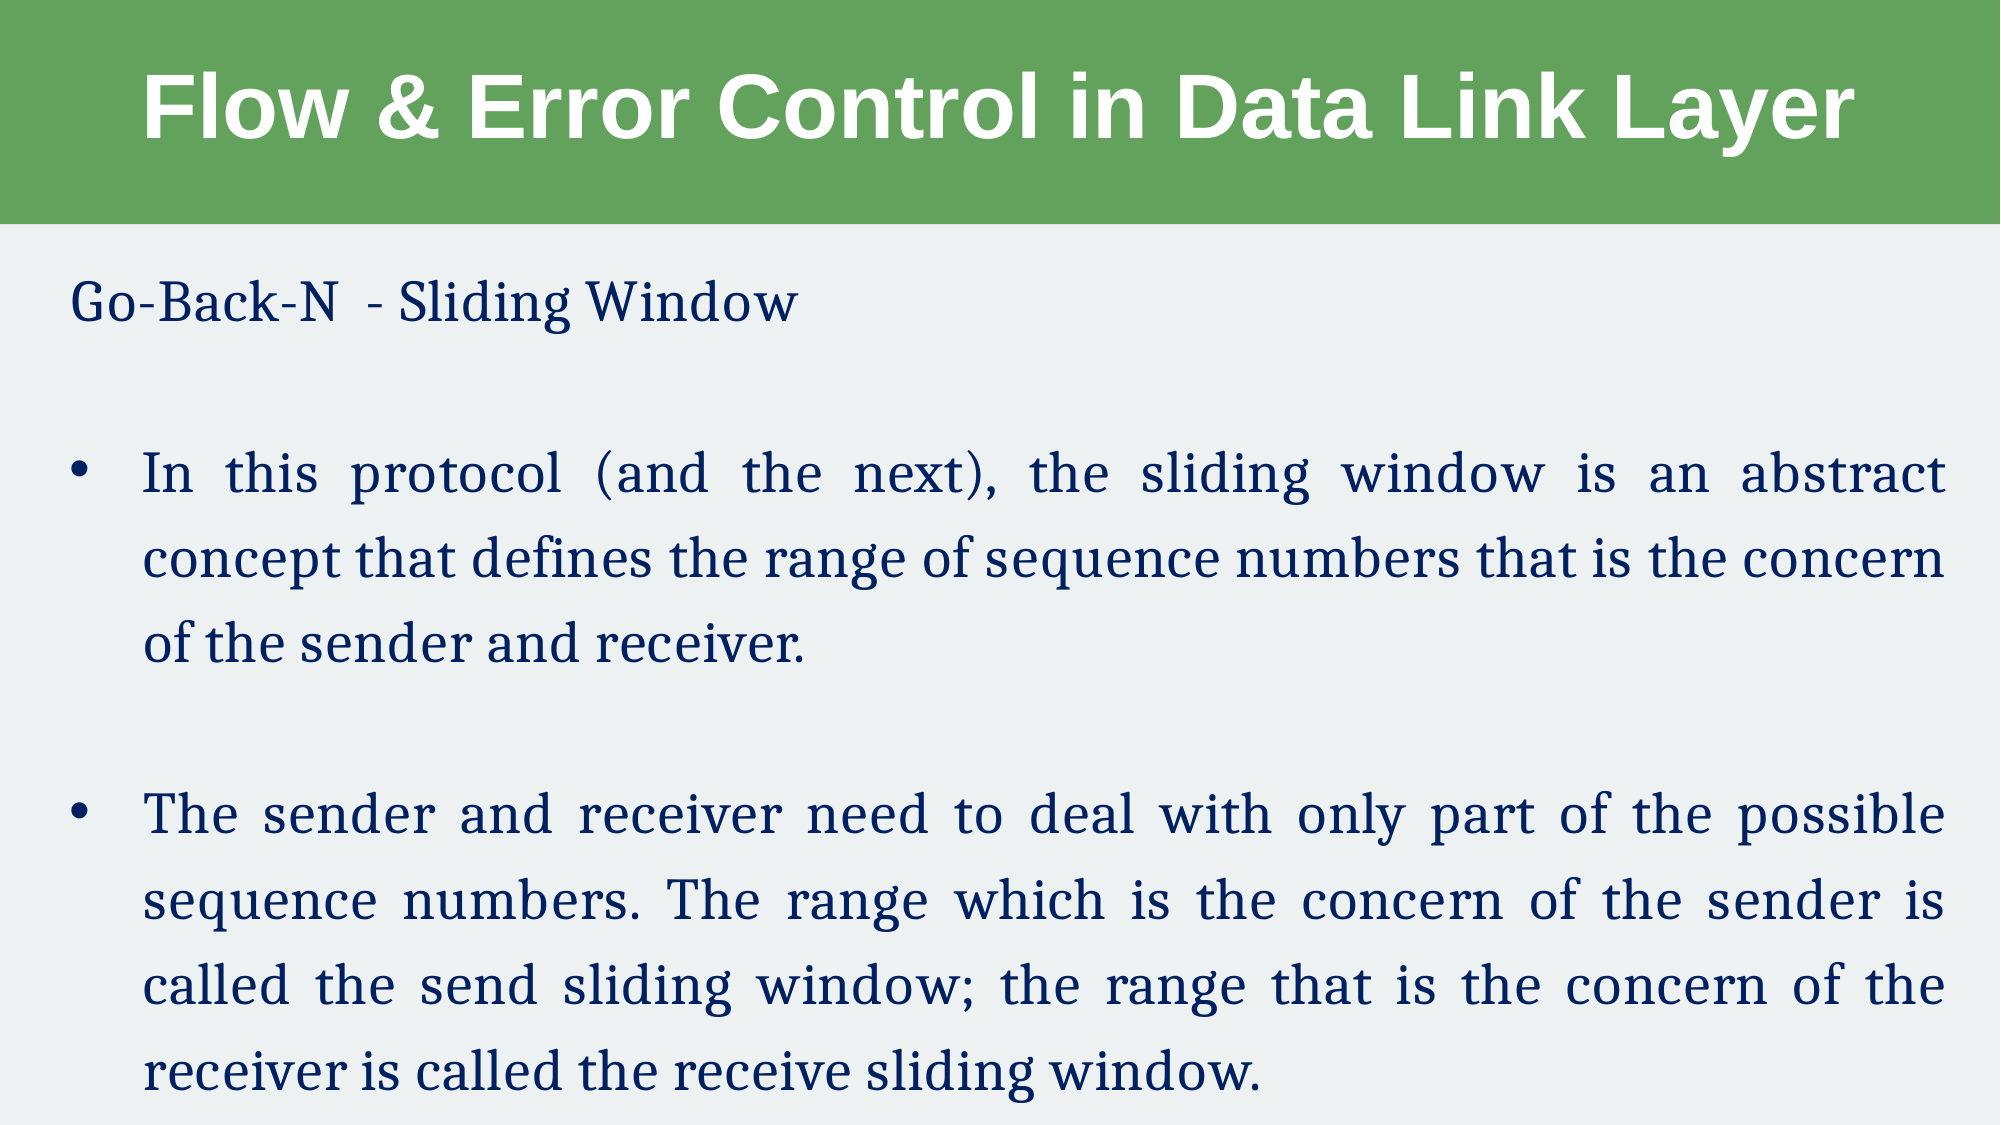

# Flow & Error Control in Data Link Layer
Go-Back-N  - Sliding Window

In this protocol (and the next), the sliding window is an abstract concept that defines the range of sequence numbers that is the concern of the sender and receiver.

The sender and receiver need to deal with only part of the possible sequence numbers. The range which is the concern of the sender is called the send sliding window; the range that is the concern of the receiver is called the receive sliding window.